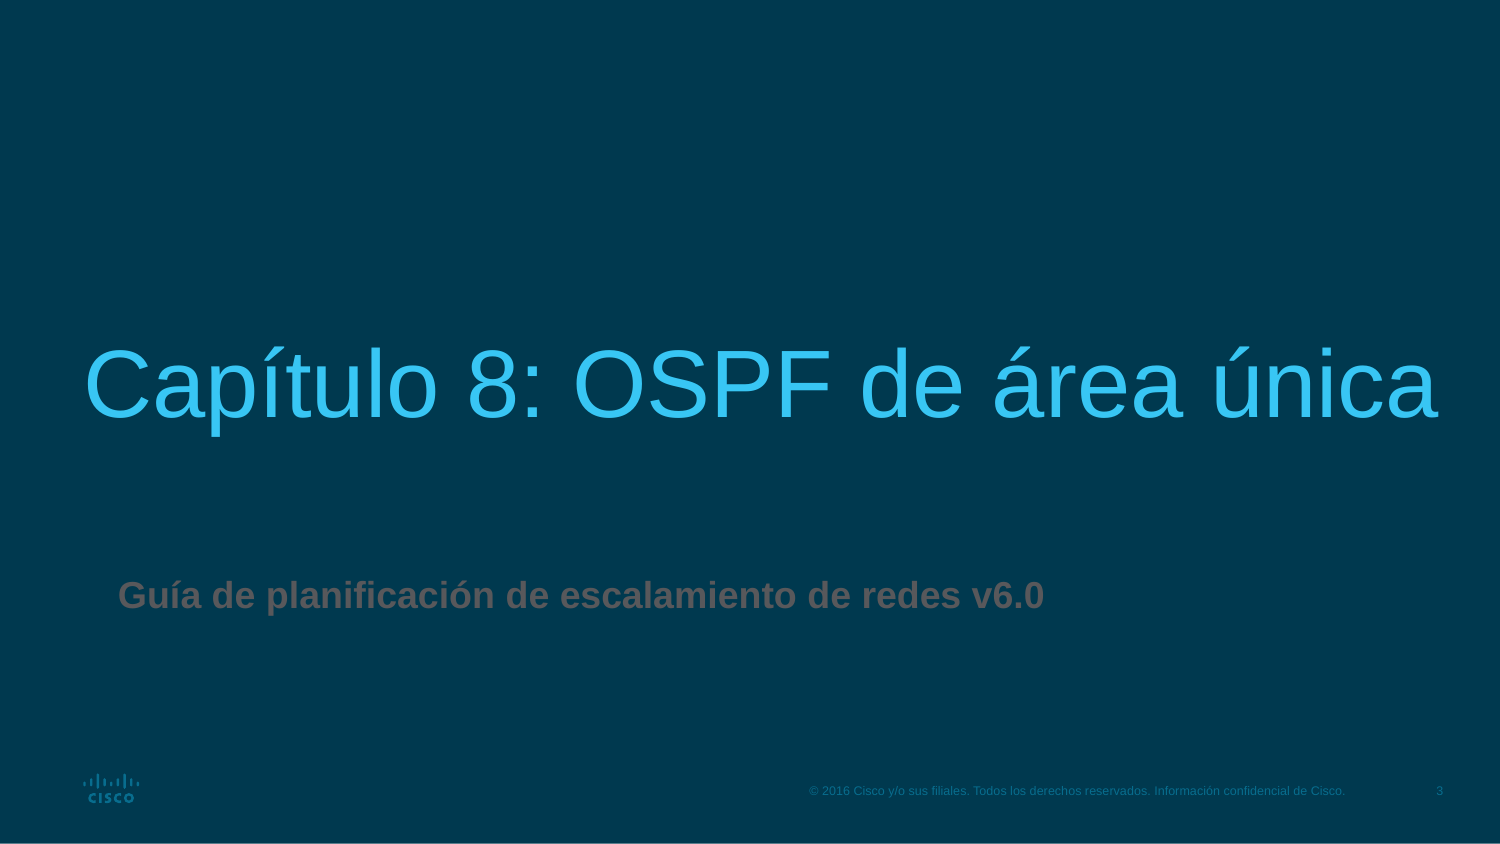

# Capítulo 8: OSPF de área única
Guía de planificación de escalamiento de redes v6.0